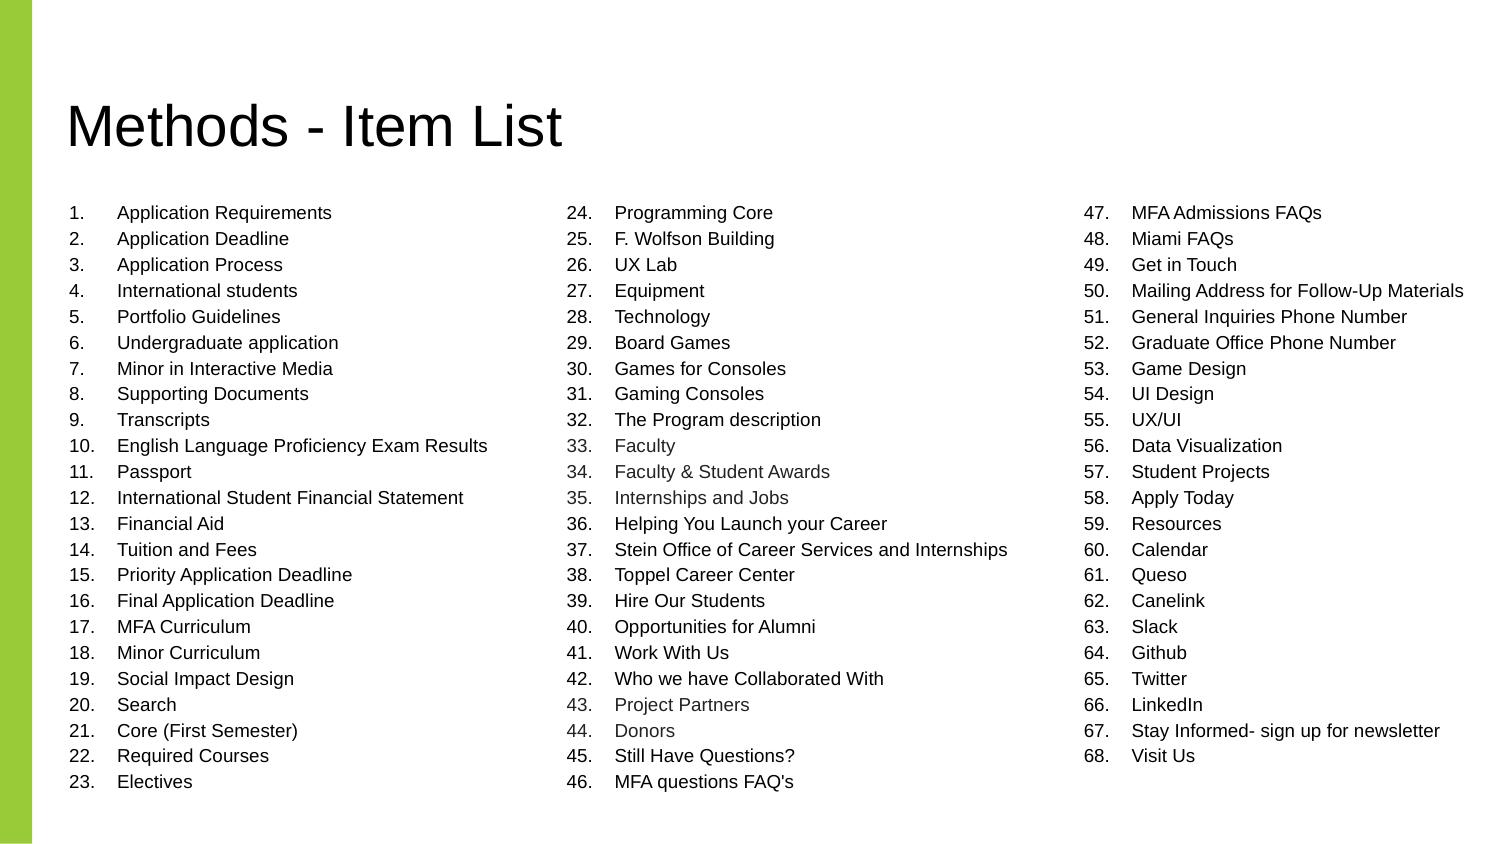

# Methods - Item List
Application Requirements
Application Deadline
Application Process
International students
Portfolio Guidelines
Undergraduate application
Minor in Interactive Media
Supporting Documents
Transcripts
English Language Proficiency Exam Results
Passport
International Student Financial Statement
Financial Aid
Tuition and Fees
Priority Application Deadline
Final Application Deadline
MFA Curriculum
Minor Curriculum
Social Impact Design
Search
Core (First Semester)
Required Courses
Electives

Programming Core
F. Wolfson Building
UX Lab
Equipment
Technology
Board Games
Games for Consoles
Gaming Consoles
The Program description
Faculty
Faculty & Student Awards
Internships and Jobs
Helping You Launch your Career
Stein Office of Career Services and Internships
Toppel Career Center
Hire Our Students
Opportunities for Alumni
Work With Us
Who we have Collaborated With
Project Partners
Donors
Still Have Questions?
MFA questions FAQ's
MFA Admissions FAQs
Miami FAQs
Get in Touch
Mailing Address for Follow-Up Materials
General Inquiries Phone Number
Graduate Office Phone Number
Game Design
UI Design
UX/UI
Data Visualization
Student Projects
Apply Today
Resources
Calendar
Queso
Canelink
Slack
Github
Twitter
LinkedIn
Stay Informed- sign up for newsletter
Visit Us